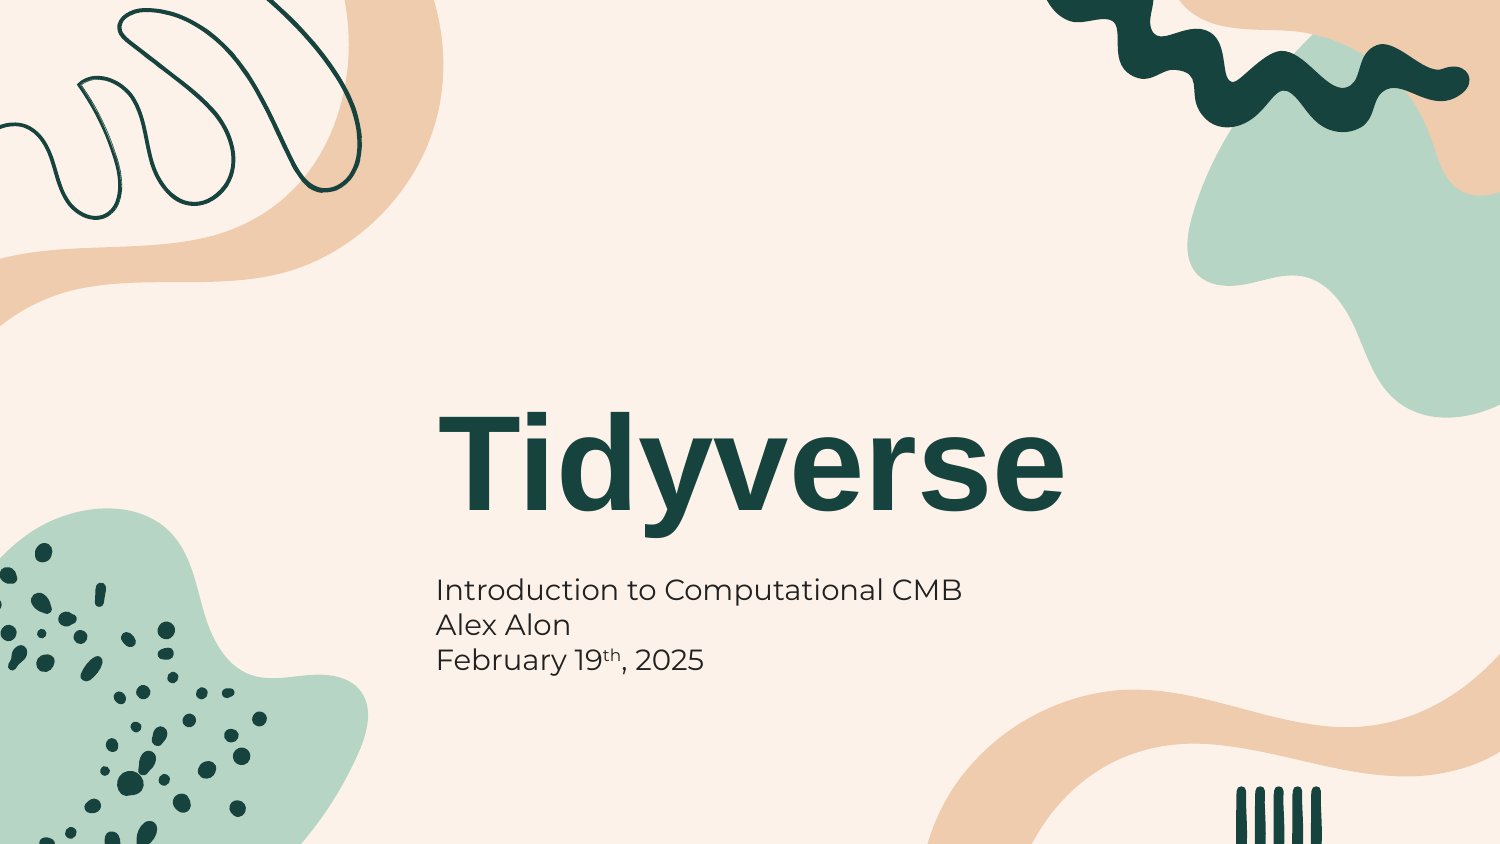

# Tidyverse
Introduction to Computational CMB
Alex Alon
February 19th, 2025